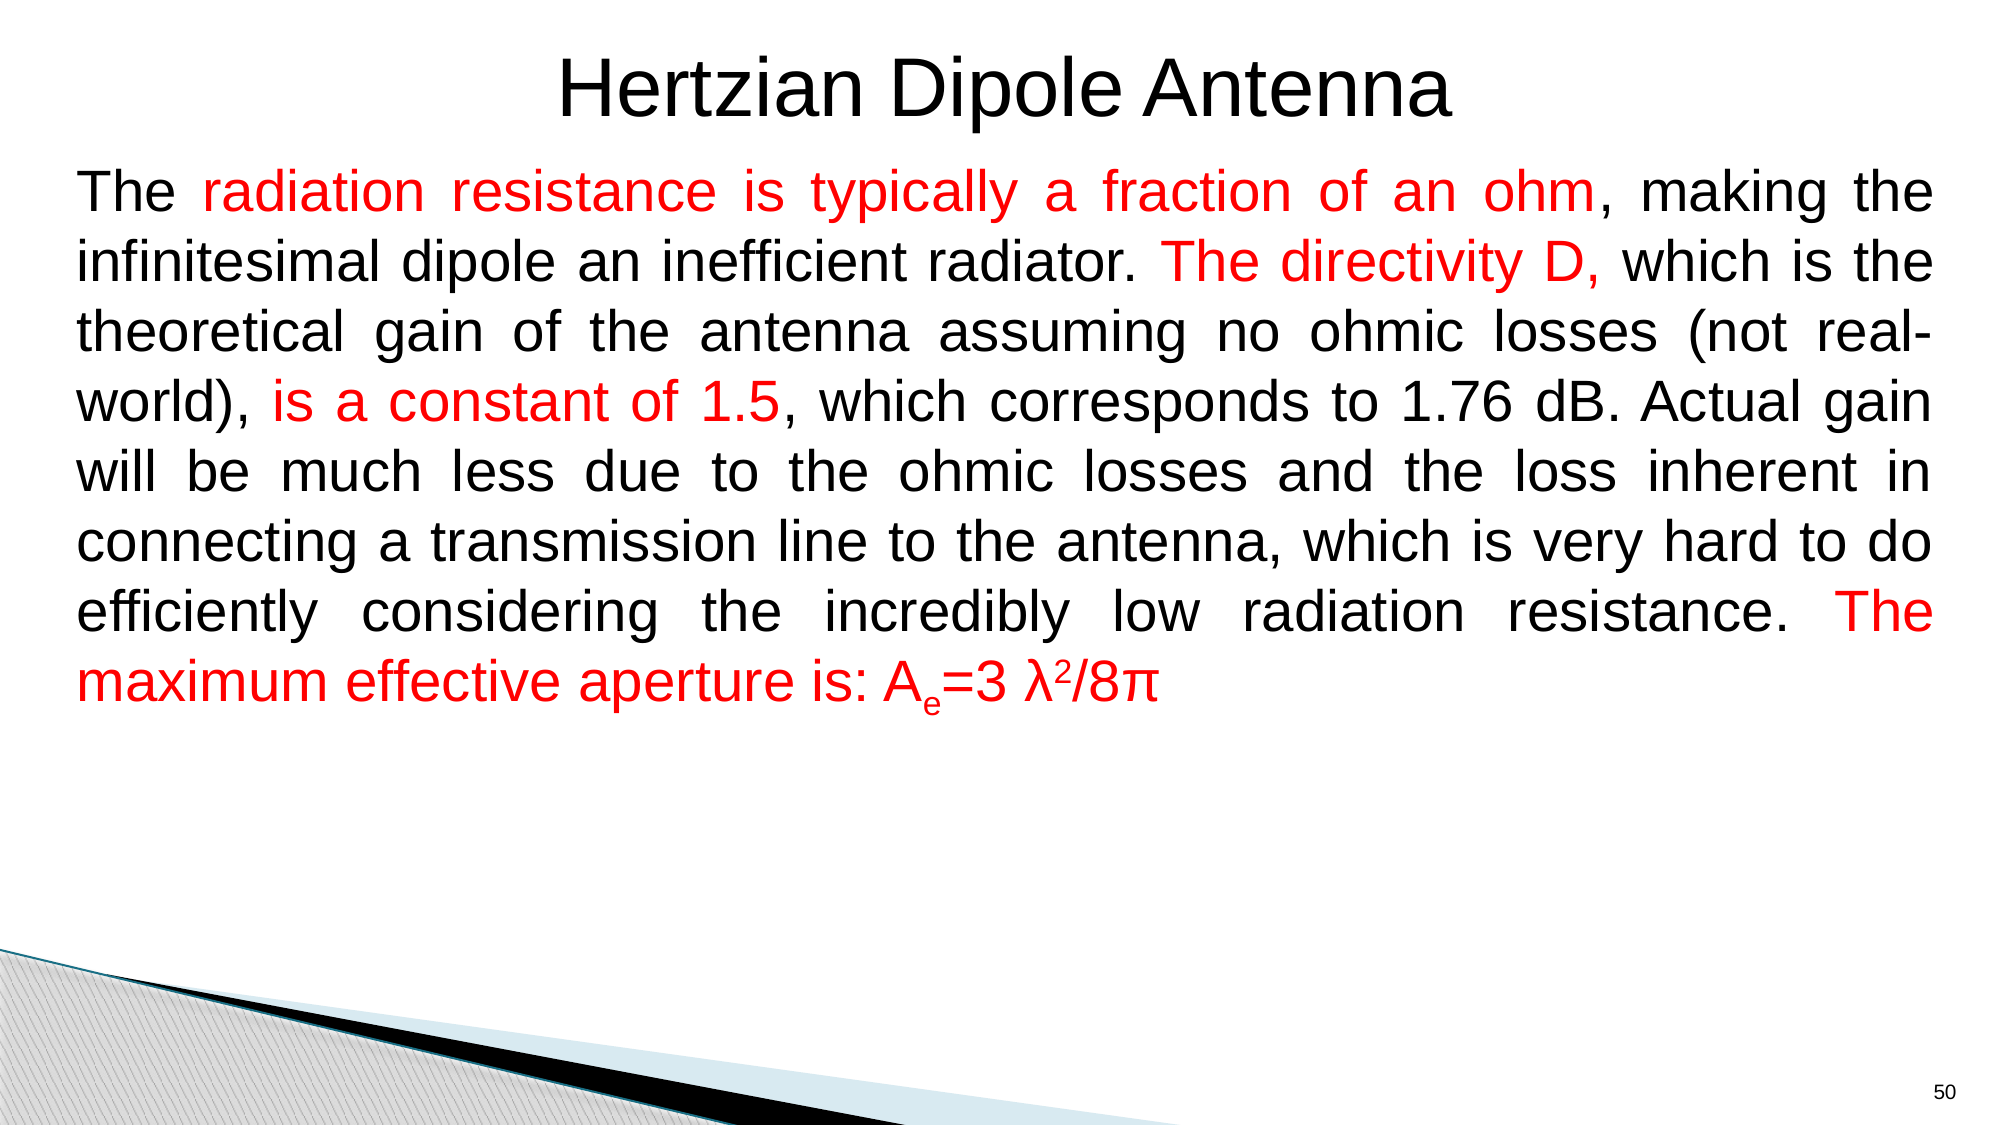

Hertzian Dipole Antenna
The radiation resistance is typically a fraction of an ohm, making the infinitesimal dipole an inefficient radiator. The directivity D, which is the theoretical gain of the antenna assuming no ohmic losses (not real-world), is a constant of 1.5, which corresponds to 1.76 dB. Actual gain will be much less due to the ohmic losses and the loss inherent in connecting a transmission line to the antenna, which is very hard to do efficiently considering the incredibly low radiation resistance. The maximum effective aperture is: Ae=3 λ2/8π

50